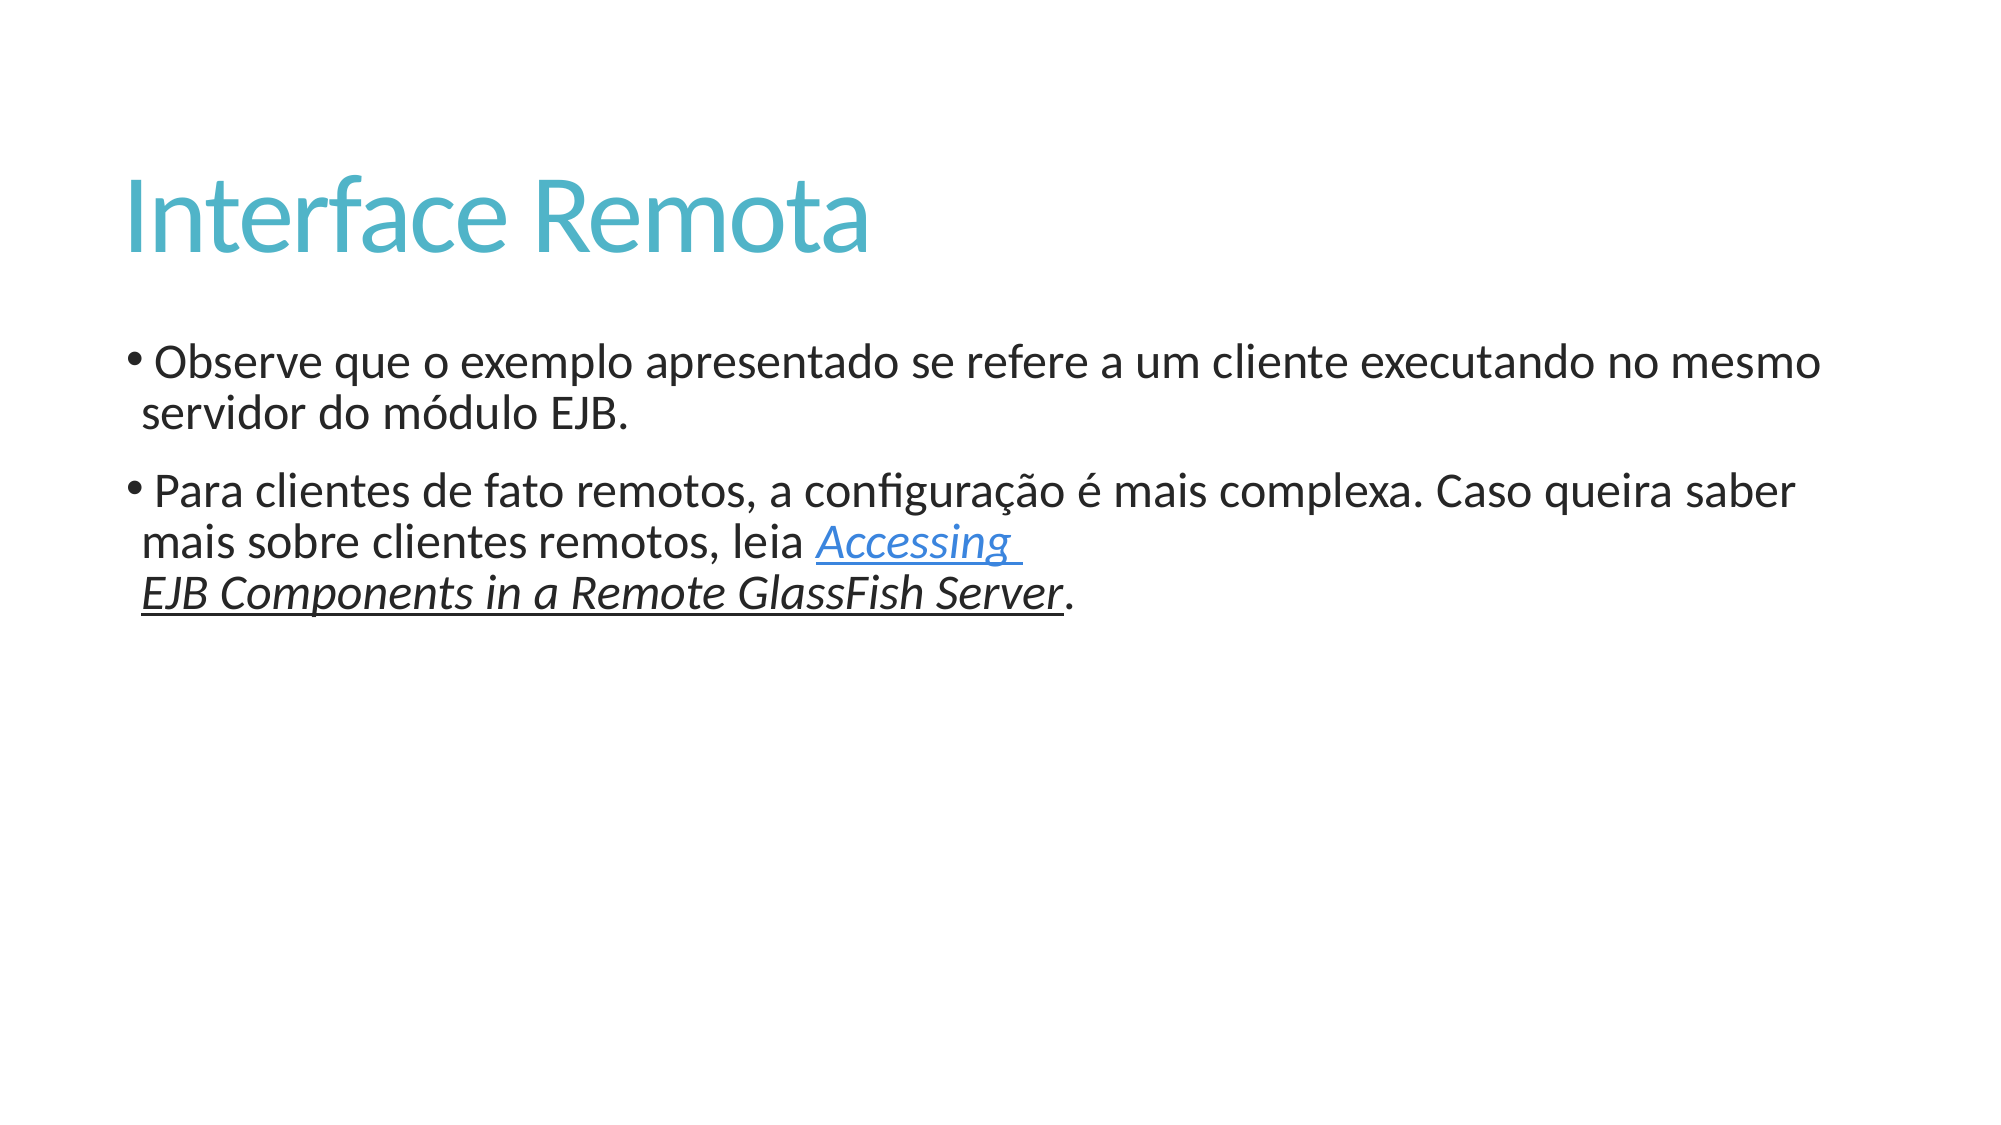

# Interface Remota
 Observe que o exemplo apresentado se refere a um cliente executando no mesmo servidor do módulo EJB.
 Para clientes de fato remotos, a configuração é mais complexa. Caso queira saber mais sobre clientes remotos, leia Accessing EJB Components in a Remote GlassFish Server.